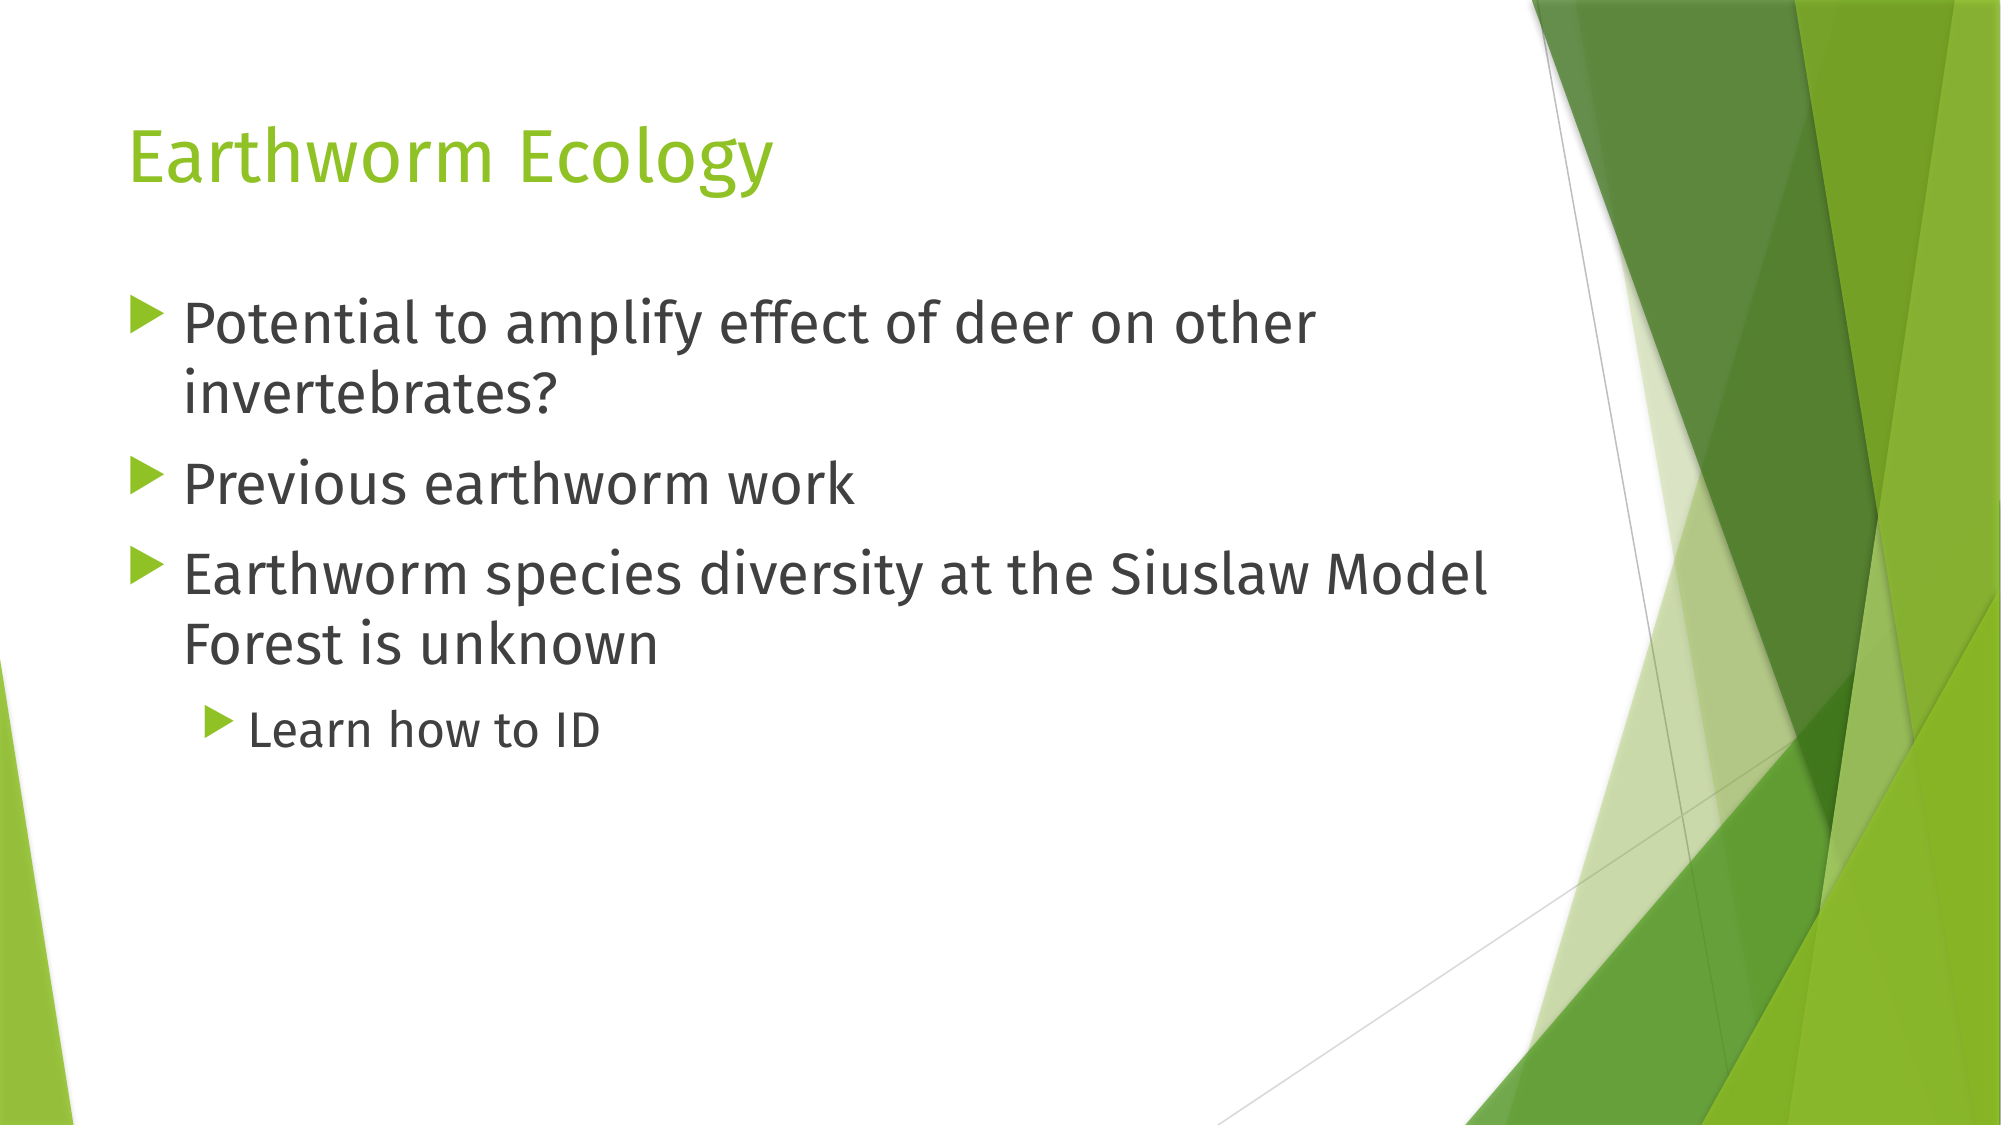

# Earthworm Ecology
Potential to amplify effect of deer on other invertebrates?
Previous earthworm work
Earthworm species diversity at the Siuslaw Model Forest is unknown
Learn how to ID